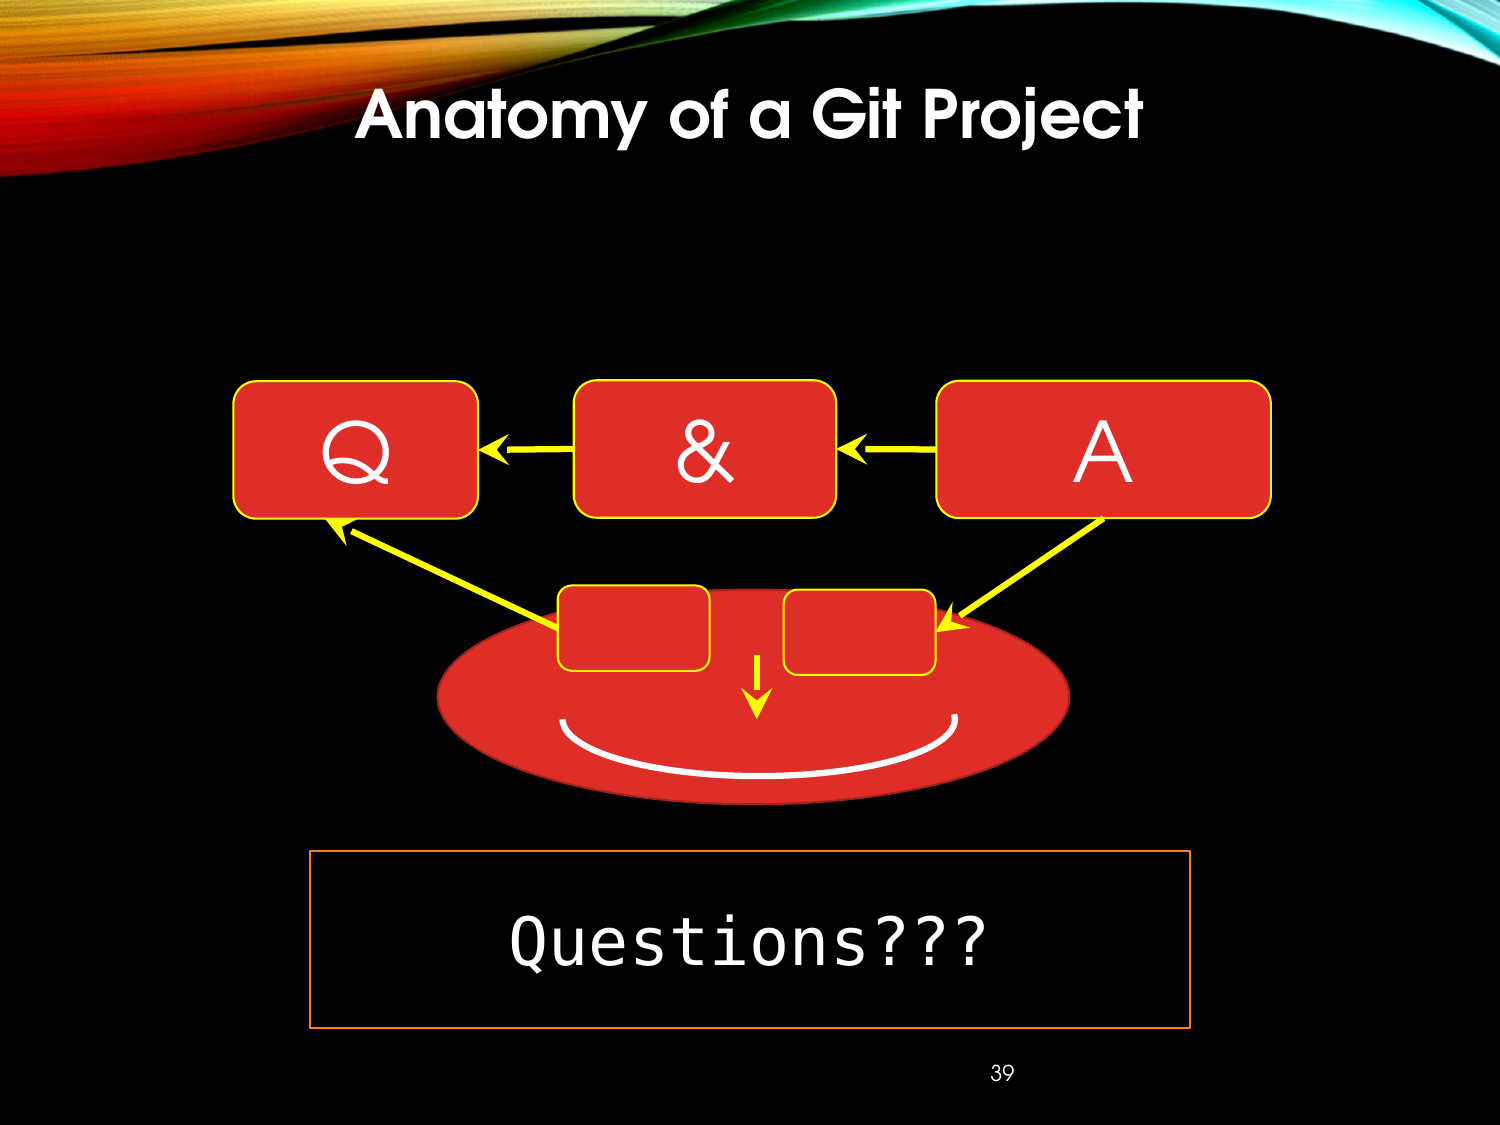

Anatomy of a Git Project
&
A
Q

Questions???
39